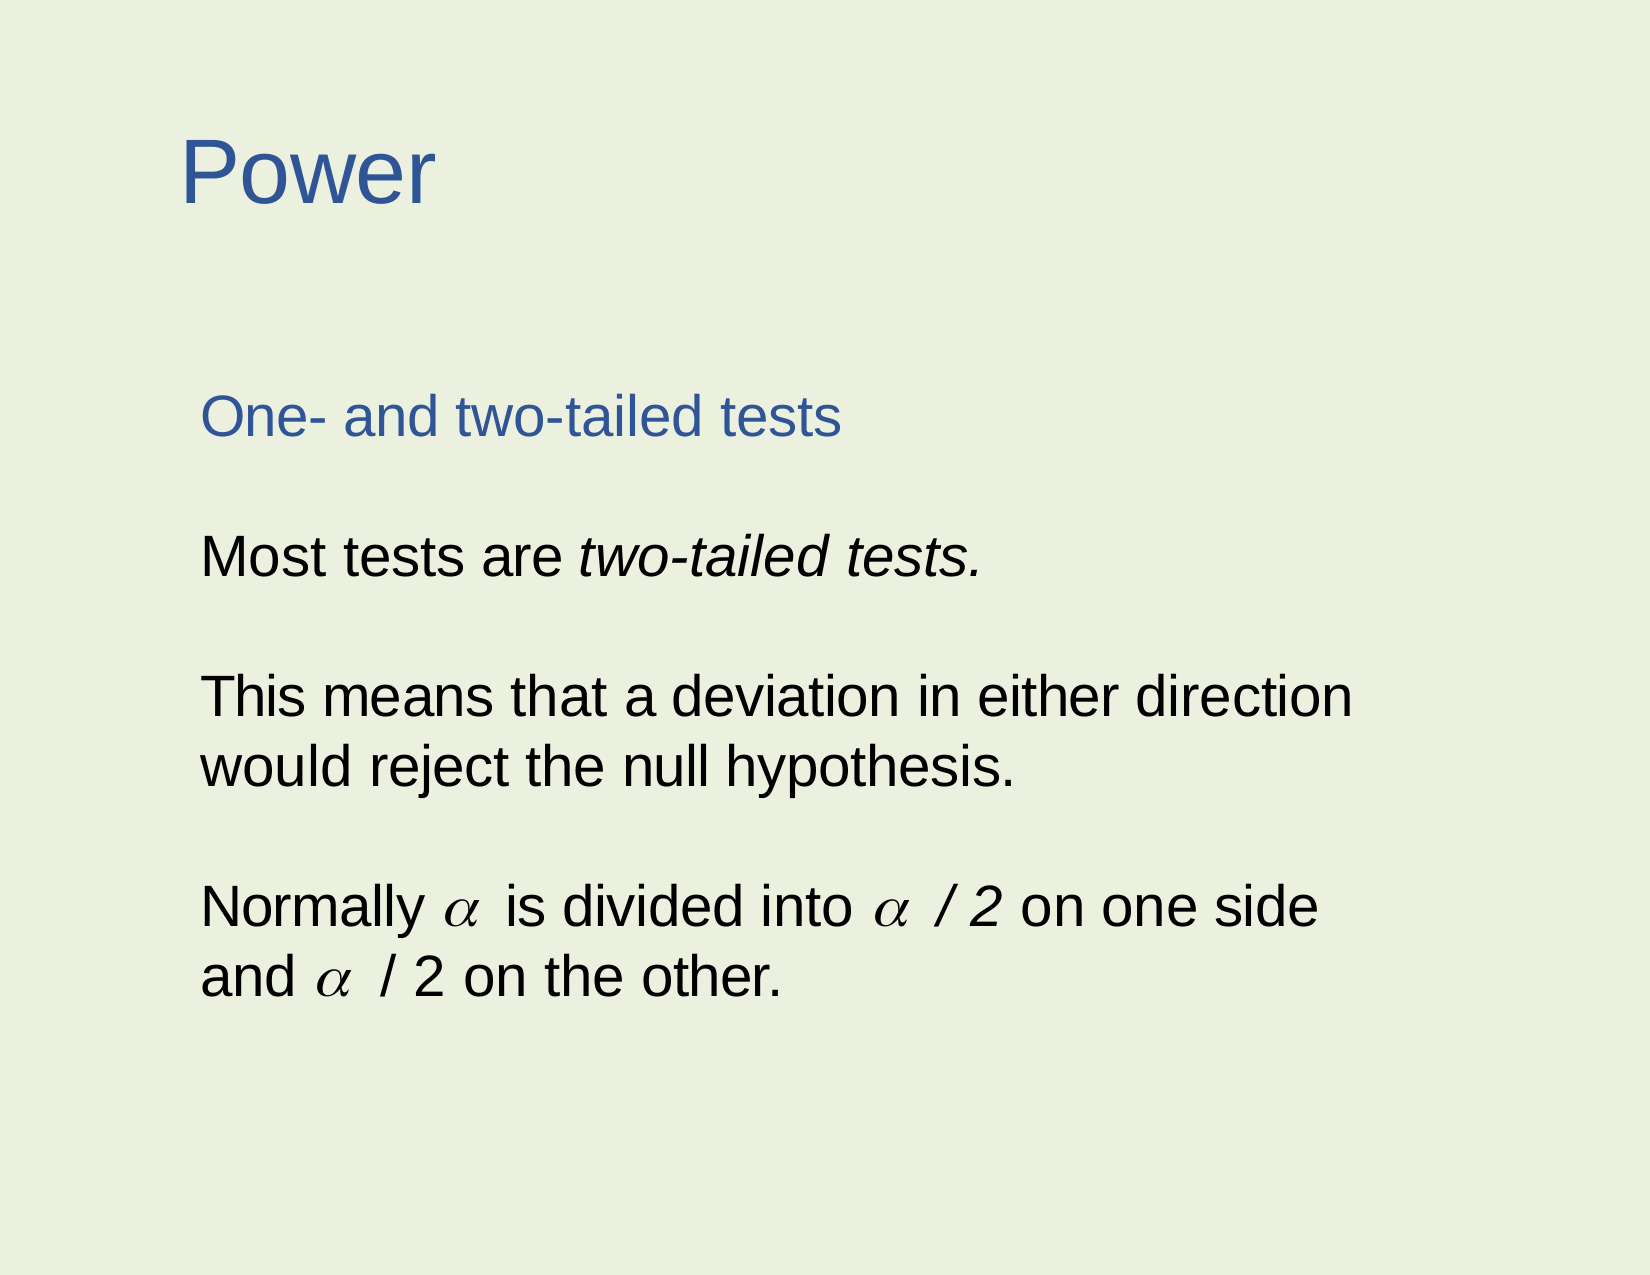

Power
One- and two-tailed tests

Most tests are two-tailed tests.

This means that a deviation in either direction would reject the null hypothesis.

Normally α  is divided into α / 2 on one side and α / 2 on the other.